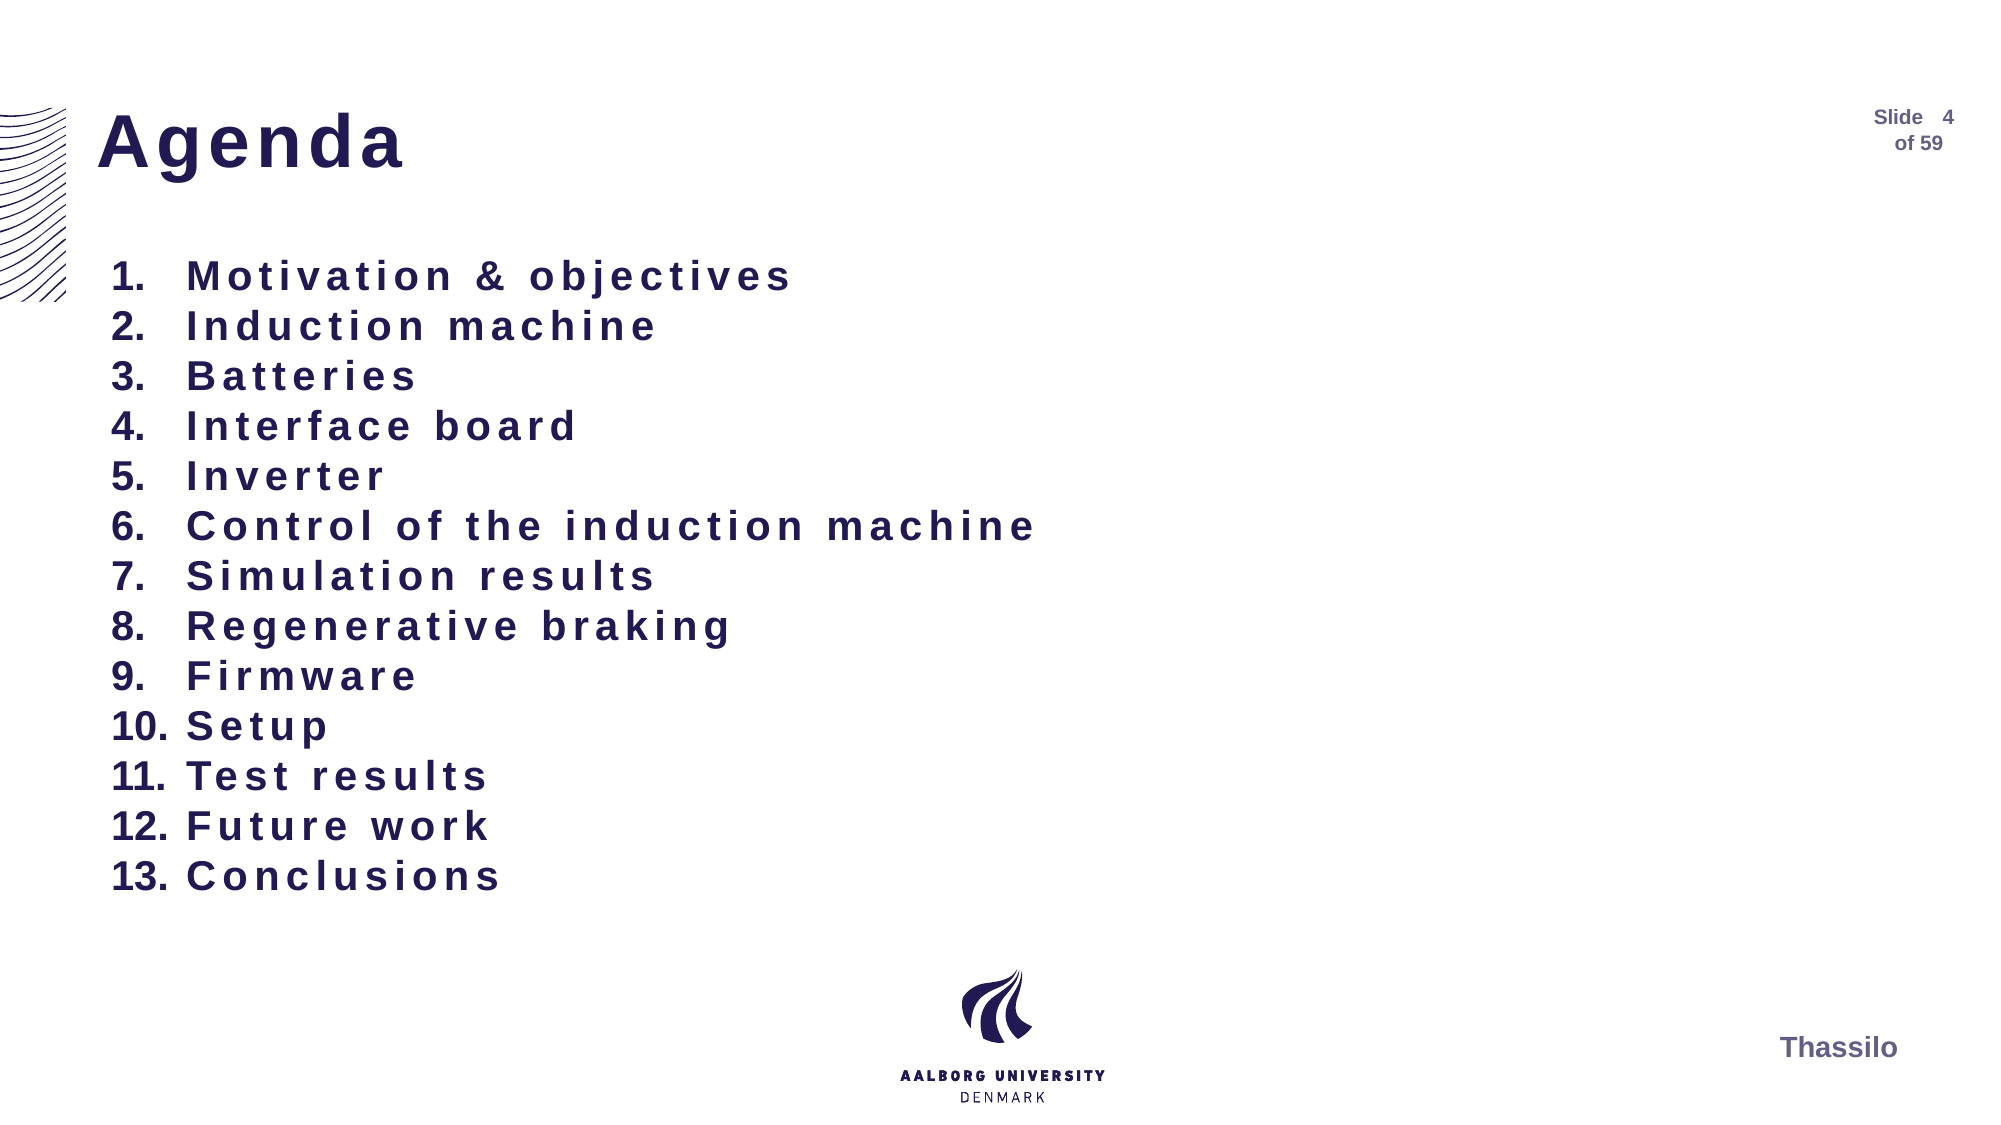

# Agenda
Slide
4
of 59
Motivation & objectives
Induction machine
Batteries
Interface board
Inverter
Control of the induction machine
Simulation results
Regenerative braking
Firmware
Setup
Test results
Future work
Conclusions

Thassilo